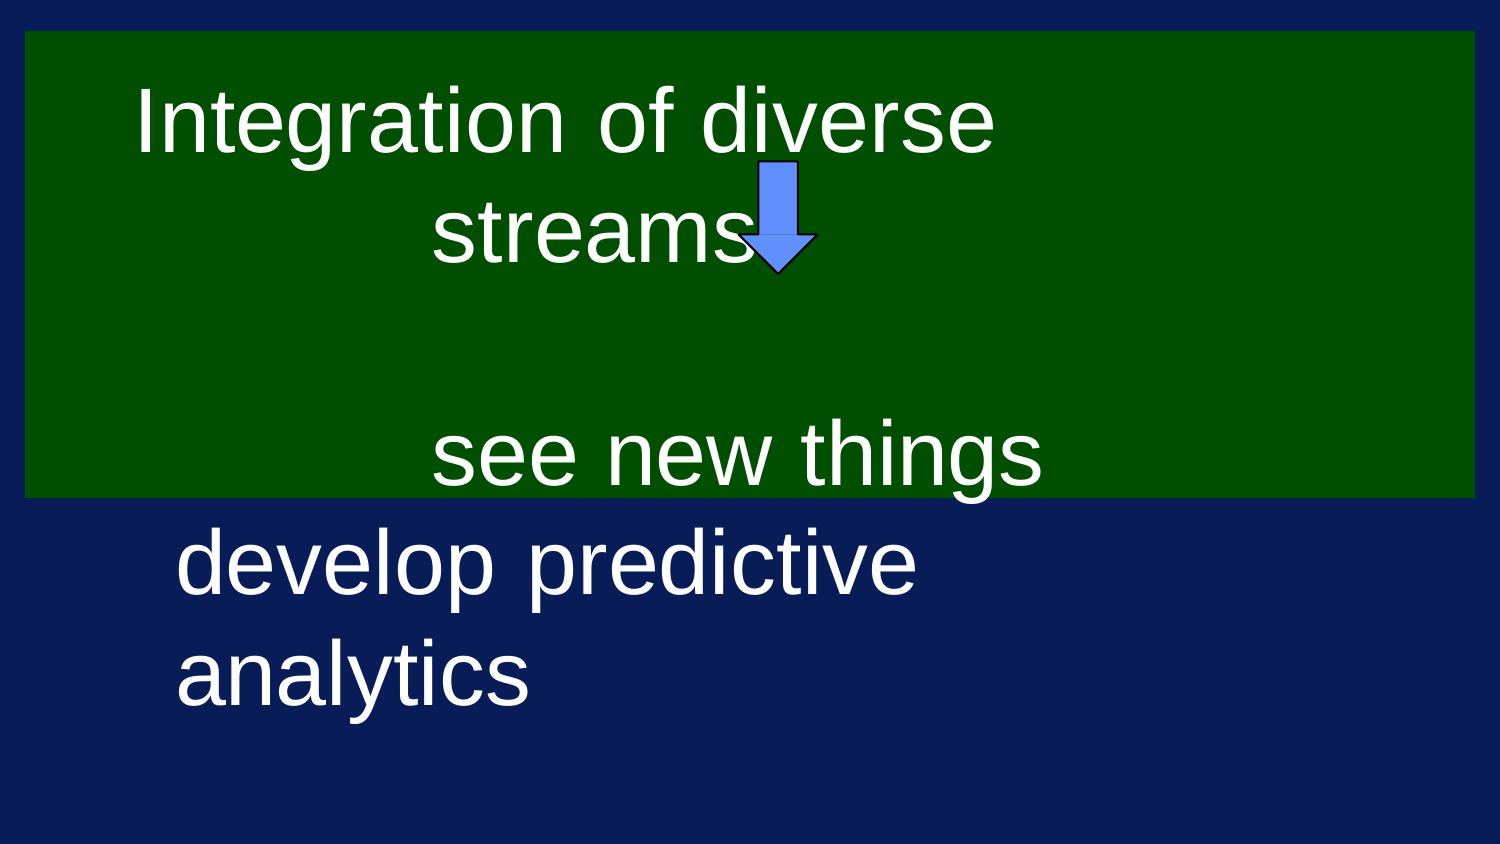

Integration of diverse streams

see new things develop predictive analytics